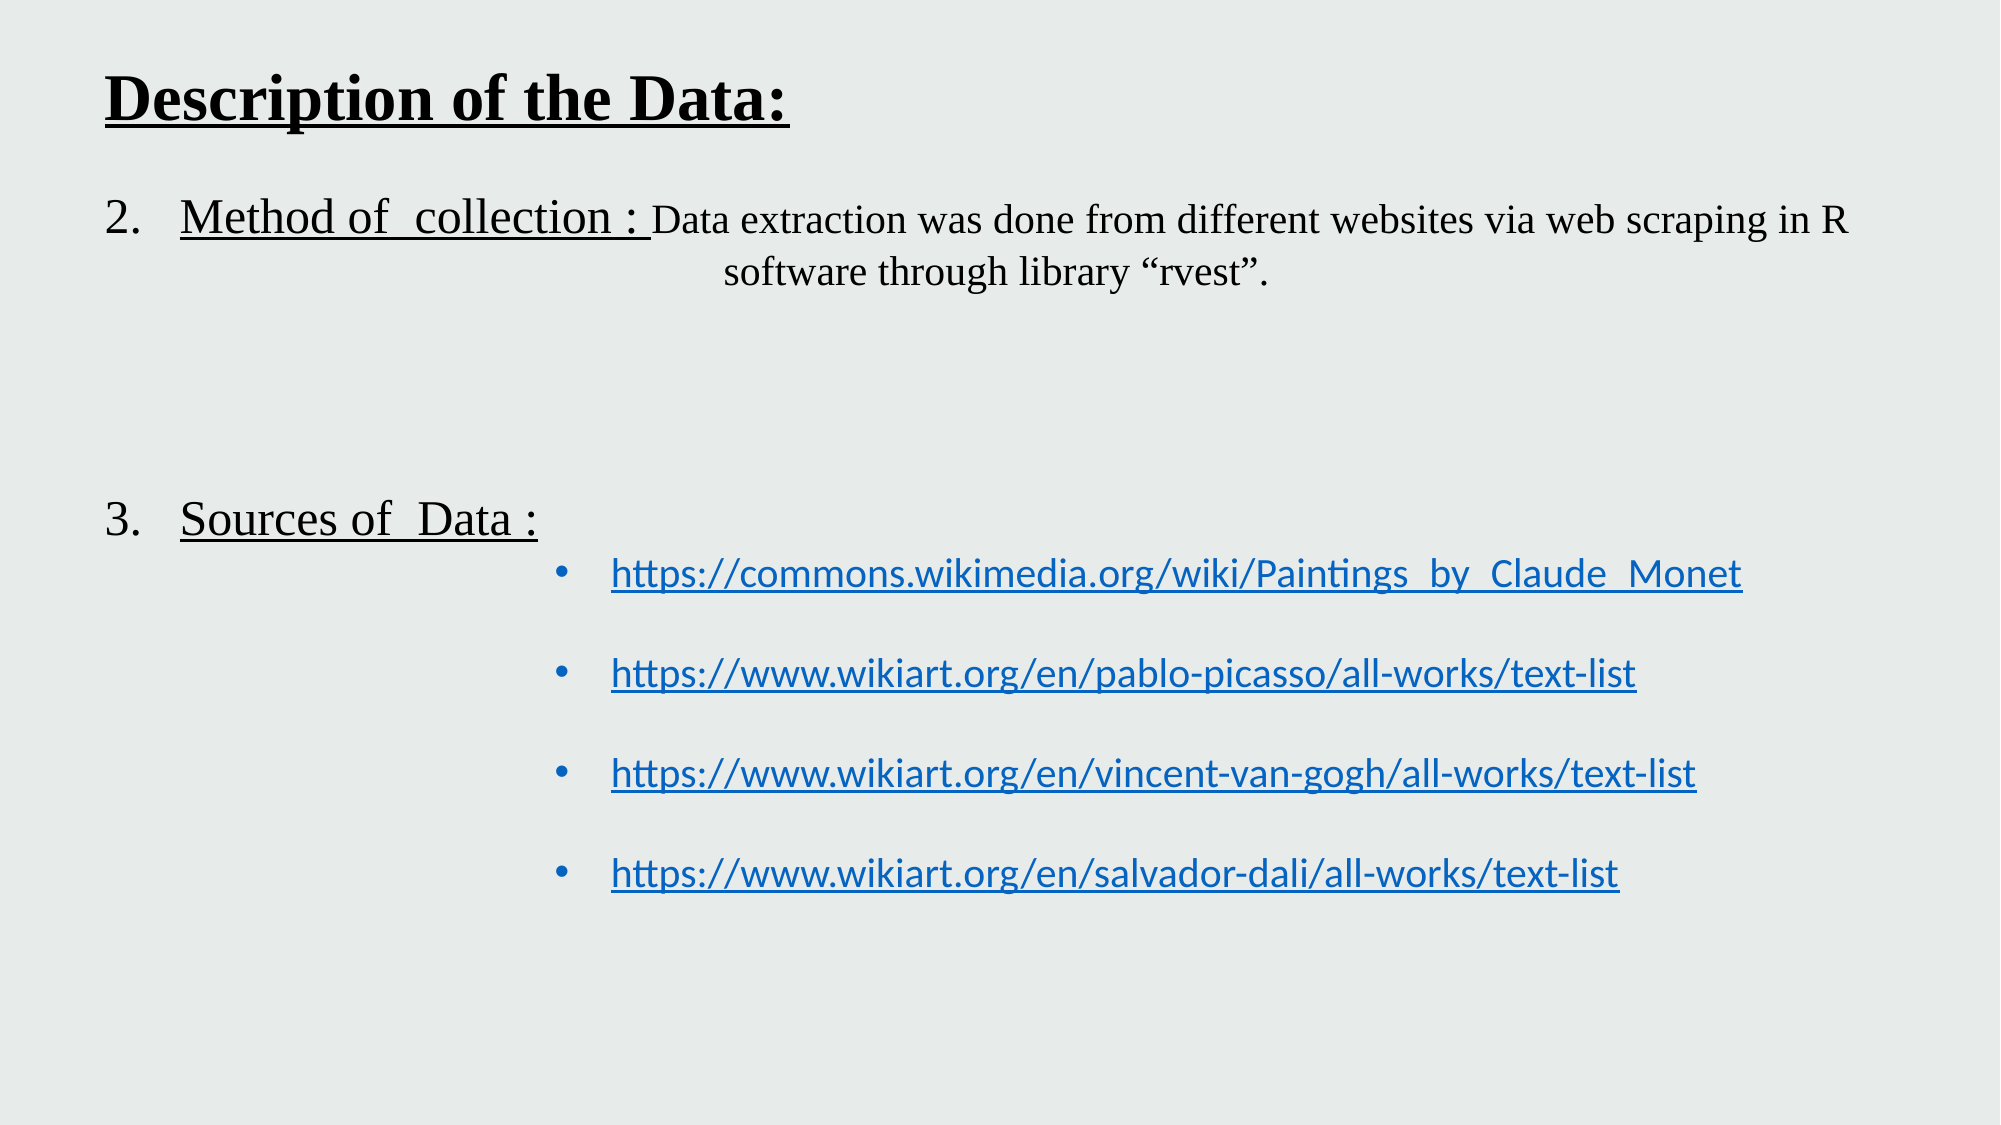

Description of the Data:

Method of  collection : Data extraction was done from different websites via web scraping in R 	       software through library “rvest”.

Sources of  Data :
https://commons.wikimedia.org/wiki/Paintings_by_Claude_Monet

https://www.wikiart.org/en/pablo-picasso/all-works/text-list

https://www.wikiart.org/en/vincent-van-gogh/all-works/text-list

https://www.wikiart.org/en/salvador-dali/all-works/text-list